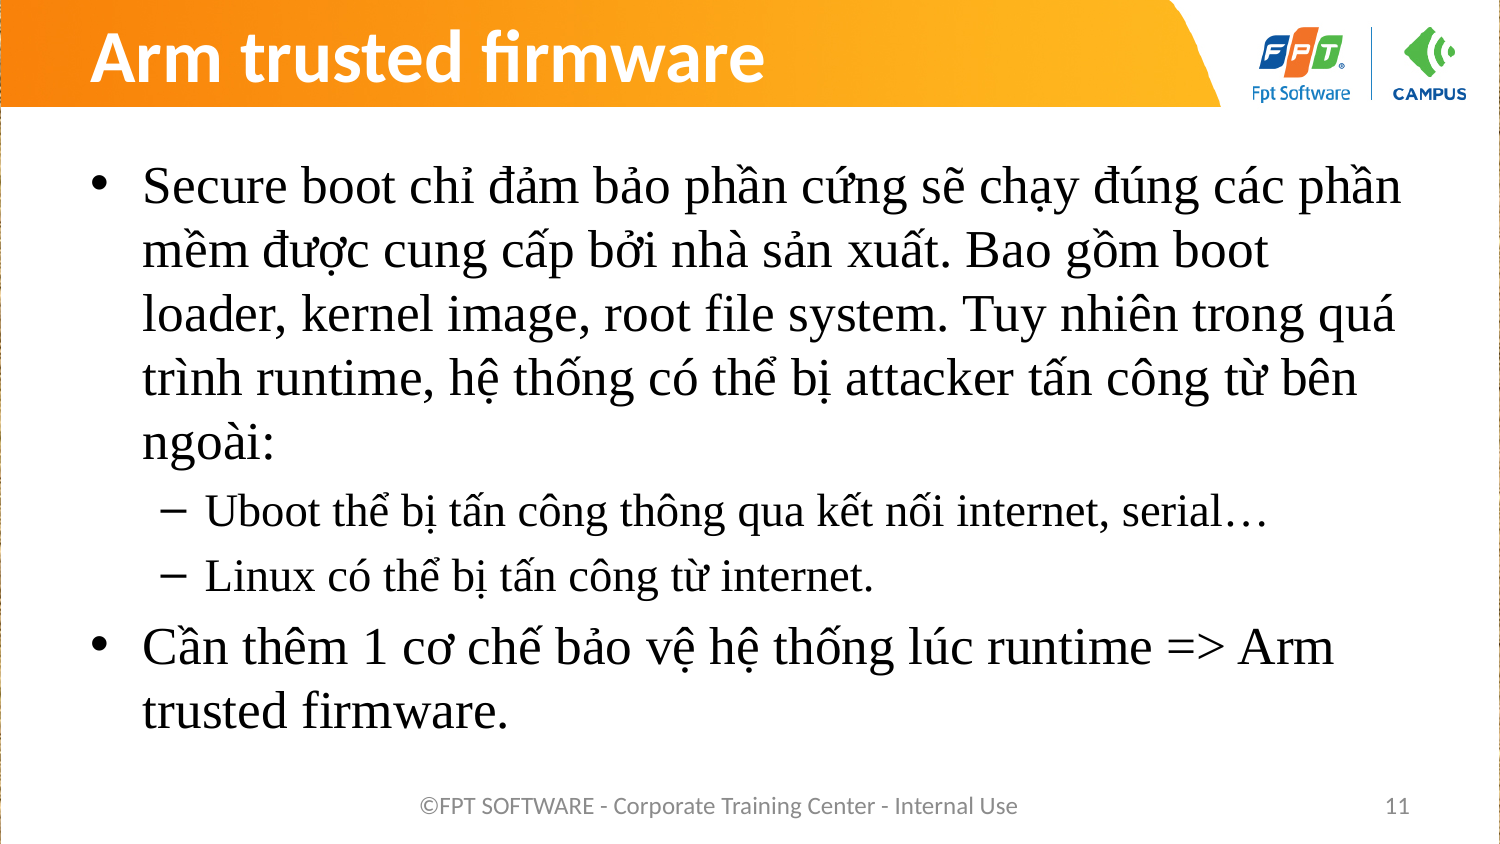

# Arm trusted firmware
Secure boot chỉ đảm bảo phần cứng sẽ chạy đúng các phần mềm được cung cấp bởi nhà sản xuất. Bao gồm boot loader, kernel image, root file system. Tuy nhiên trong quá trình runtime, hệ thống có thể bị attacker tấn công từ bên ngoài:
Uboot thể bị tấn công thông qua kết nối internet, serial…
Linux có thể bị tấn công từ internet.
Cần thêm 1 cơ chế bảo vệ hệ thống lúc runtime => Arm trusted firmware.
©FPT SOFTWARE - Corporate Training Center - Internal Use
11